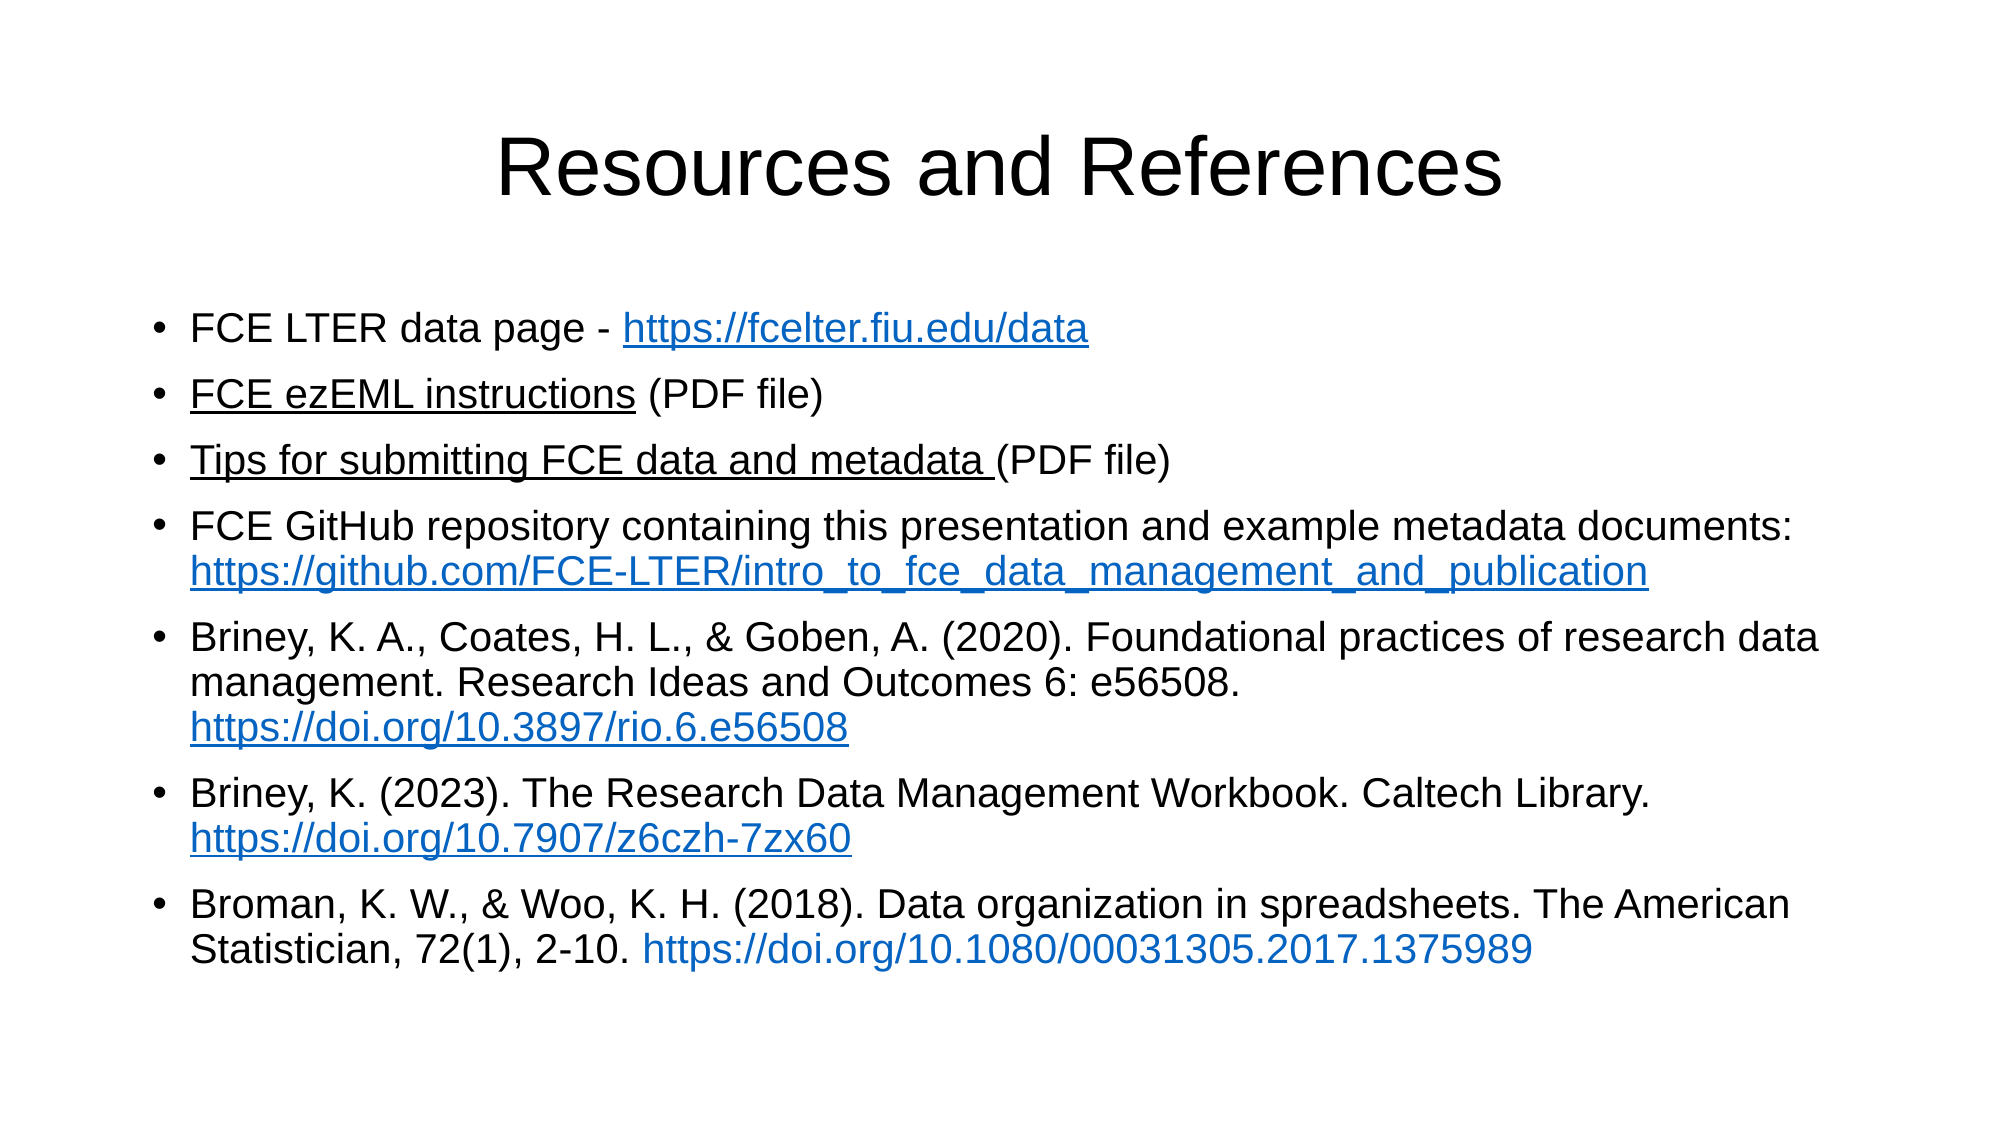

# Resources and References
FCE LTER data page - https://fcelter.fiu.edu/data
FCE ezEML instructions (PDF file)
Tips for submitting FCE data and metadata (PDF file)
FCE GitHub repository containing this presentation and example metadata documents:
https://github.com/FCE-LTER/intro_to_fce_data_management_and_publication
Briney, K. A., Coates, H. L., & Goben, A. (2020). Foundational practices of research data management. Research Ideas and Outcomes 6: e56508. https://doi.org/10.3897/rio.6.e56508
Briney, K. (2023). The Research Data Management Workbook. Caltech Library. https://doi.org/10.7907/z6czh-7zx60
Broman, K. W., & Woo, K. H. (2018). Data organization in spreadsheets. The American Statistician, 72(1), 2-10. https://doi.org/10.1080/00031305.2017.1375989